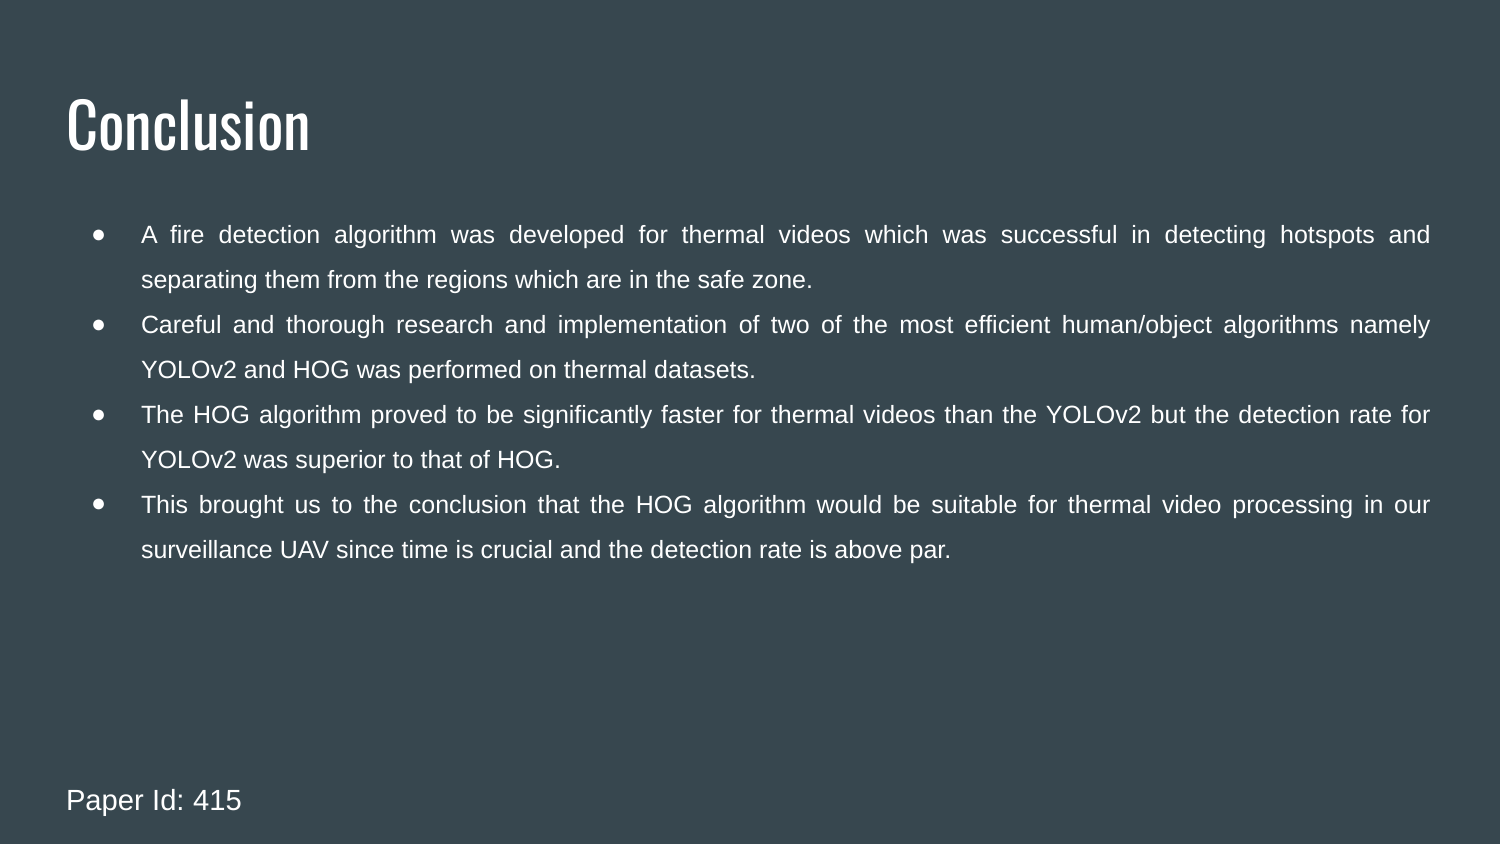

# Conclusion
A fire detection algorithm was developed for thermal videos which was successful in detecting hotspots and separating them from the regions which are in the safe zone.
Careful and thorough research and implementation of two of the most efficient human/object algorithms namely YOLOv2 and HOG was performed on thermal datasets.
The HOG algorithm proved to be significantly faster for thermal videos than the YOLOv2 but the detection rate for YOLOv2 was superior to that of HOG.
This brought us to the conclusion that the HOG algorithm would be suitable for thermal video processing in our surveillance UAV since time is crucial and the detection rate is above par.

Paper Id: 415
30